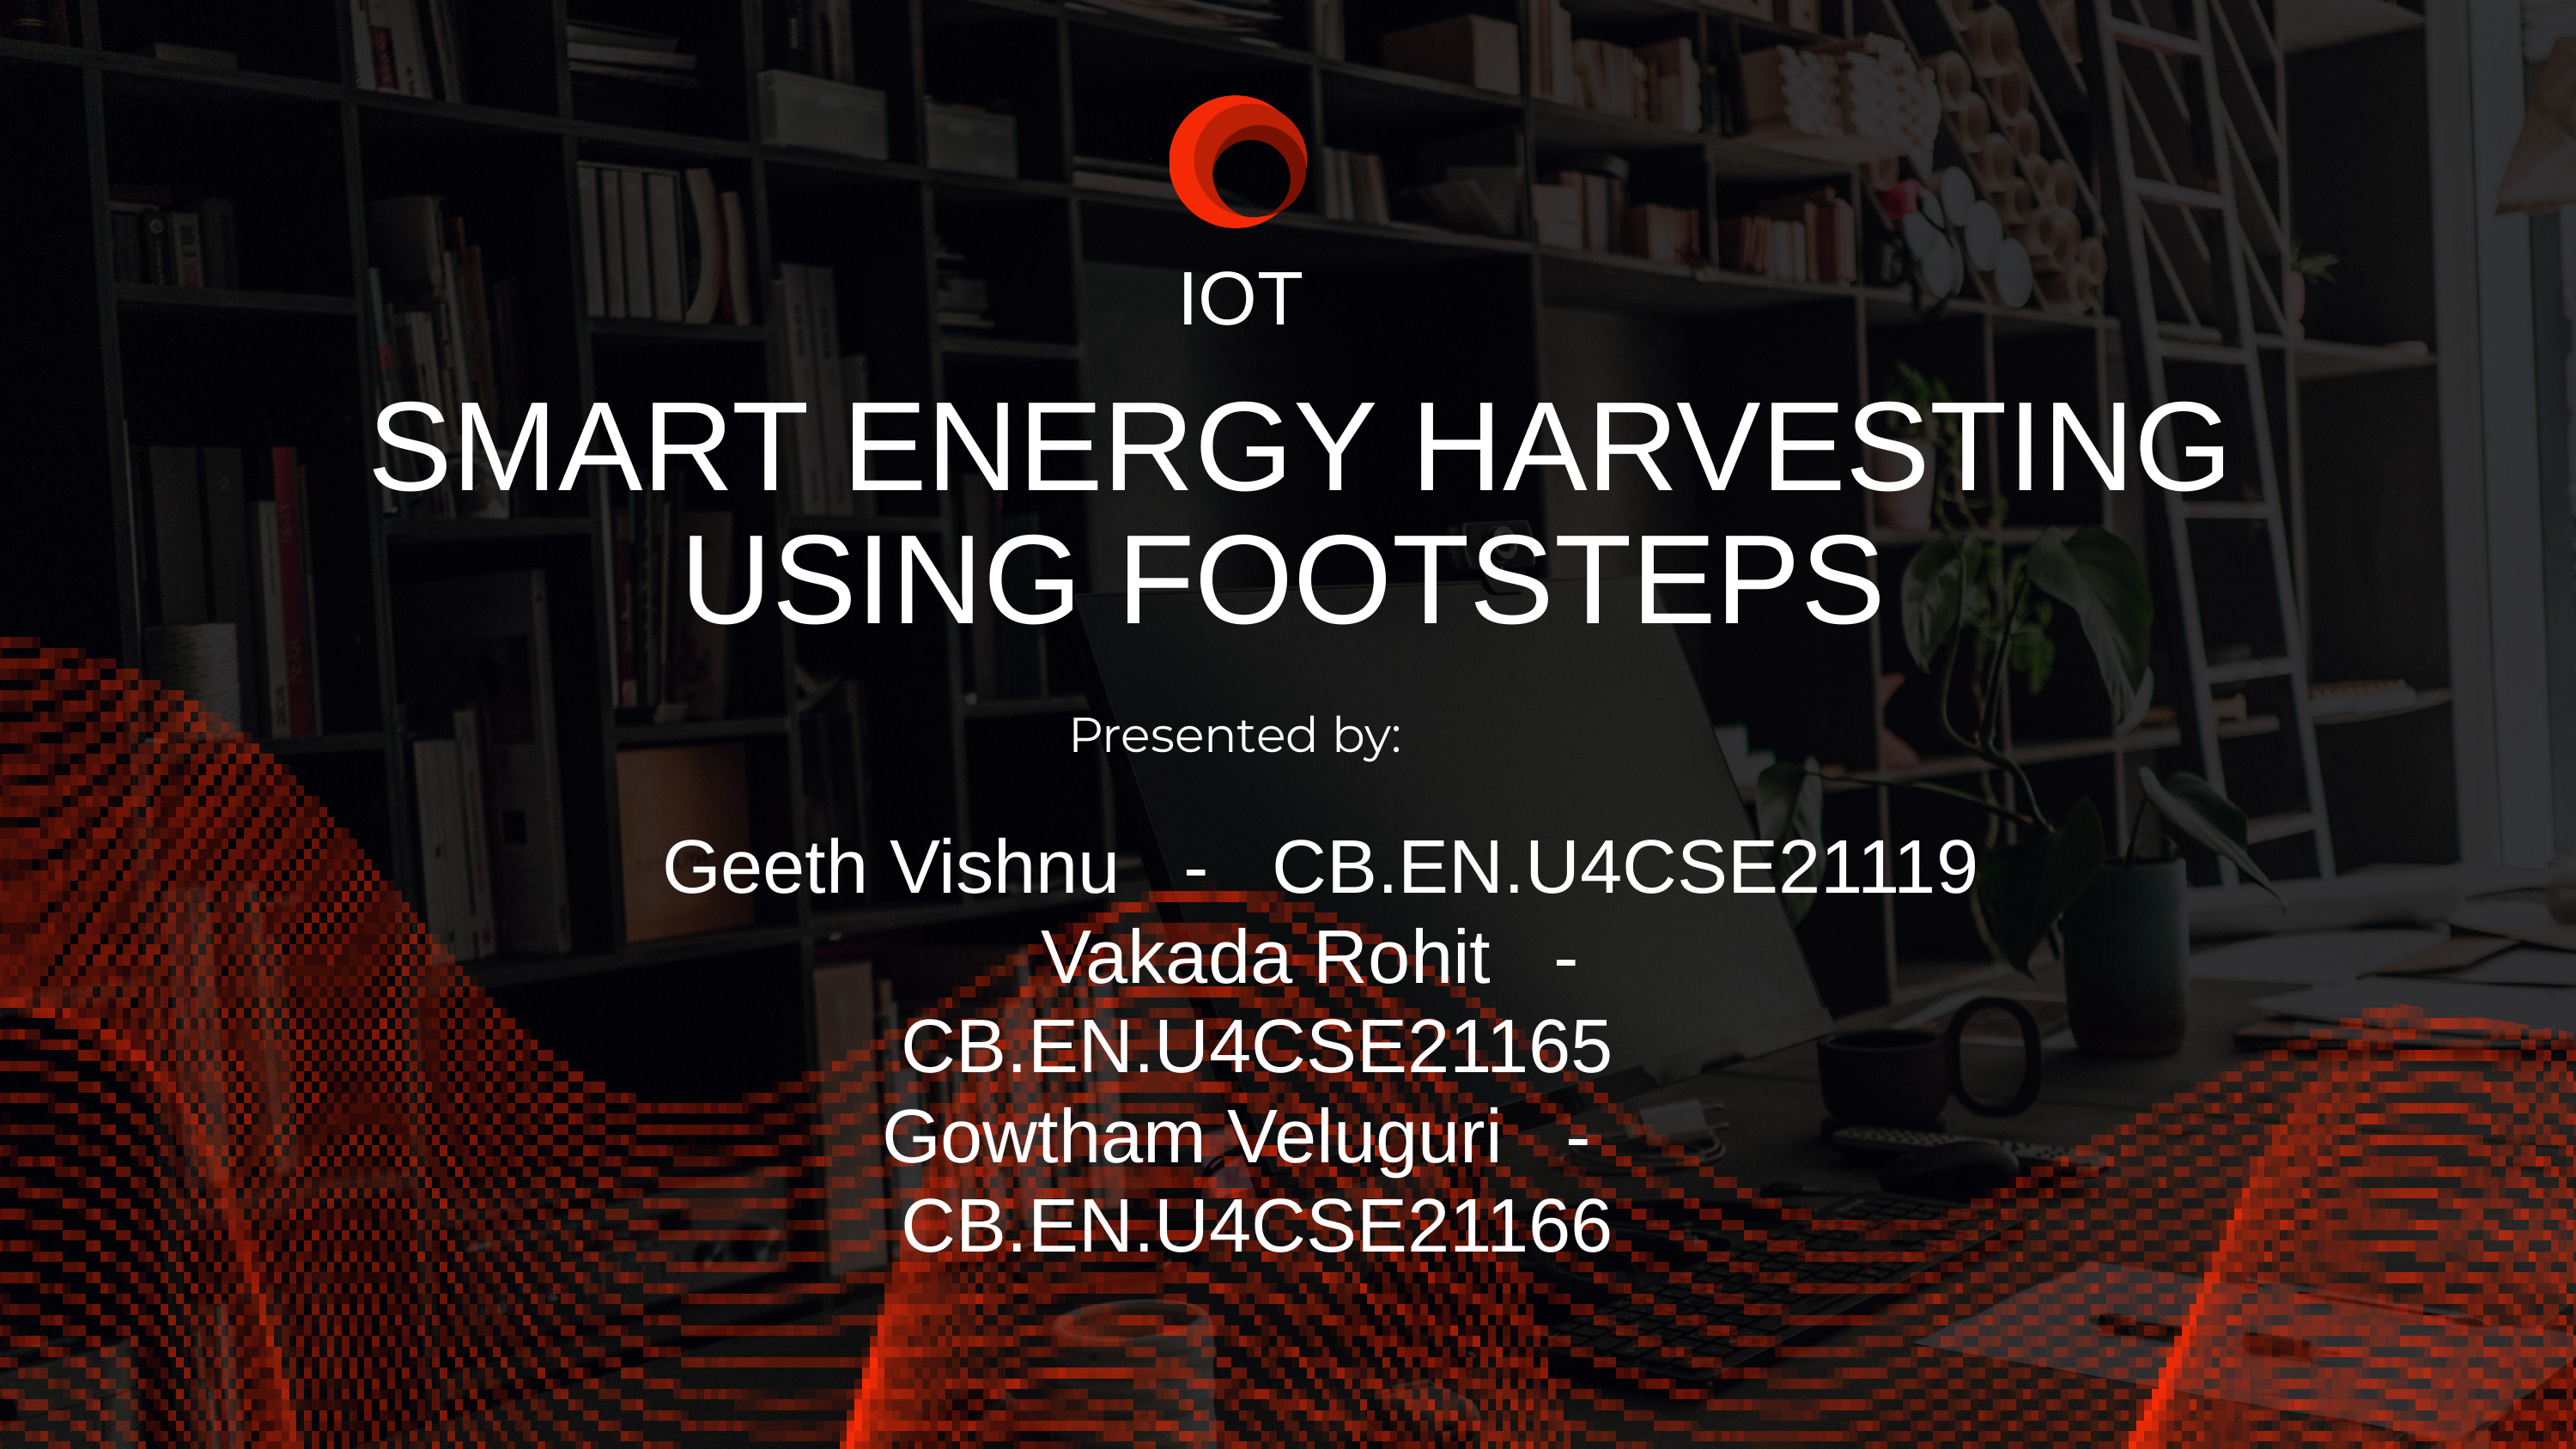

IOT
 SMART ENERGY HARVESTING USING FOOTSTEPS
Presented by:
      Geeth Vishnu   -   CB.EN.U4CSE21119
       Vakada Rohit   -   CB.EN.U4CSE21165
Gowtham Veluguri   -   CB.EN.U4CSE21166